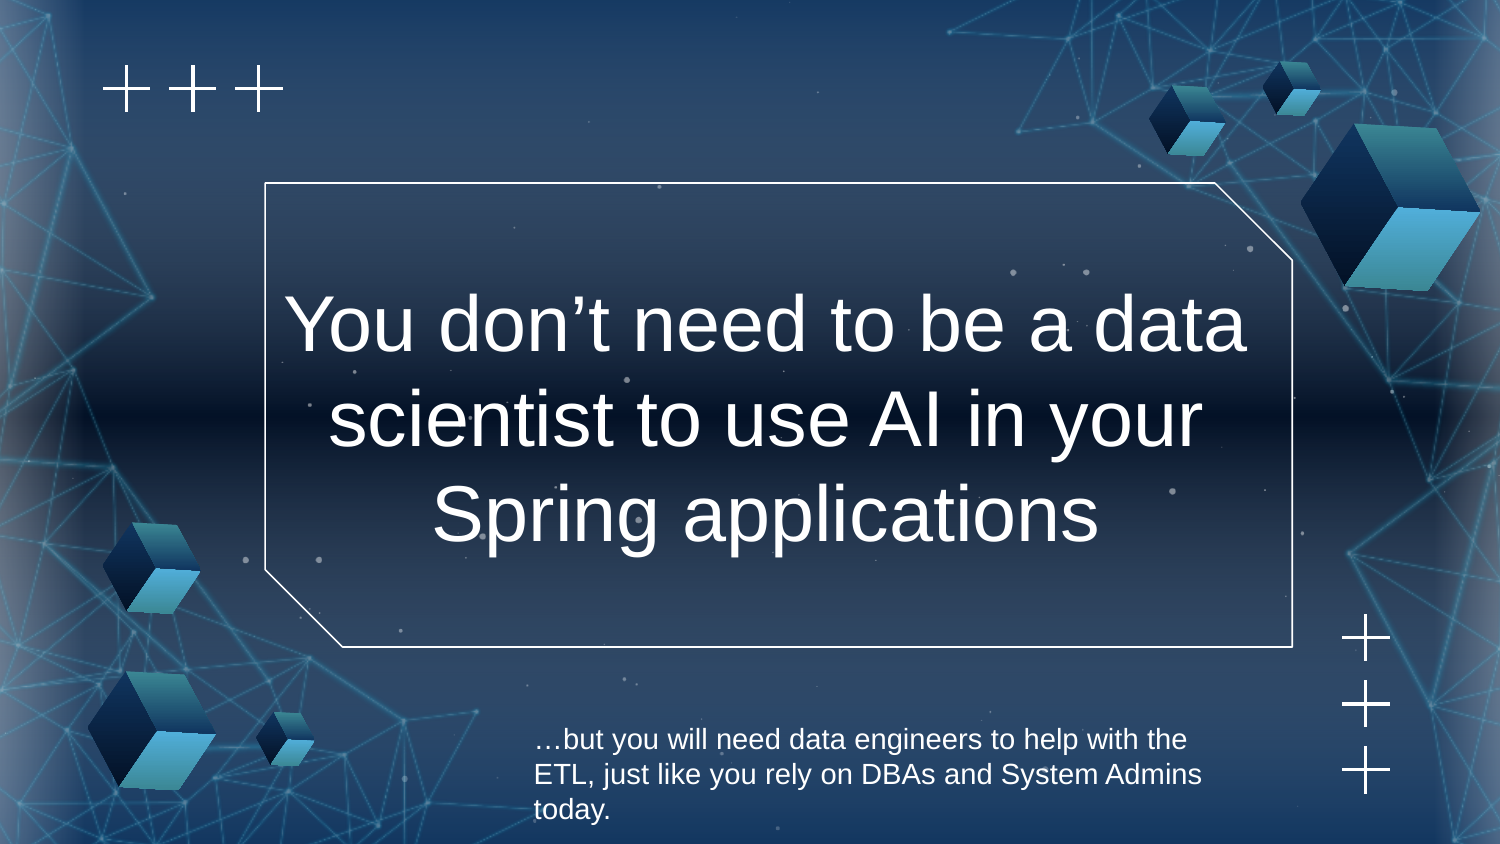

# You don’t need to be a data scientist to use AI in your Spring applications

…but you will need data engineers to help with the ETL, just like you rely on DBAs and System Admins today.